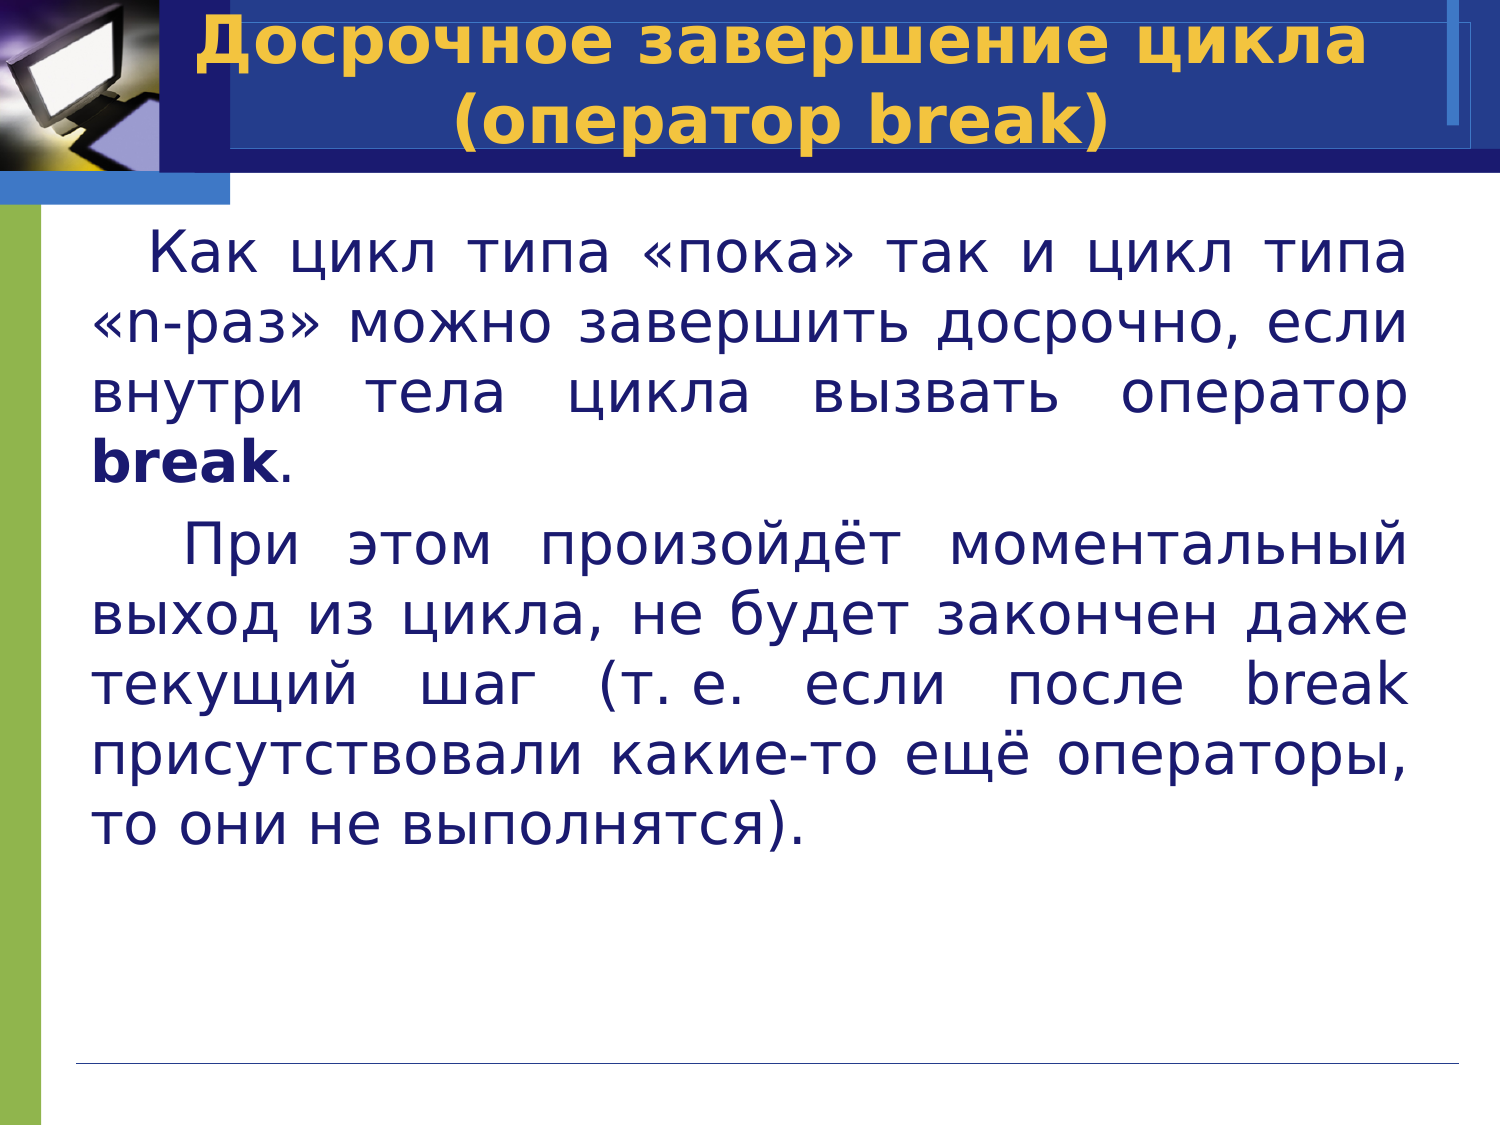

# Досрочное завершение цикла (оператор break)
  Как цикл типа «пока» так и цикл типа «n-раз» можно завершить досрочно, если внутри тела цикла вызвать оператор break.
  При этом произойдёт моментальный выход из цикла, не будет закончен даже текущий шаг (т. е. если после break присутствовали какие-то ещё операторы, то они не выполнятся).